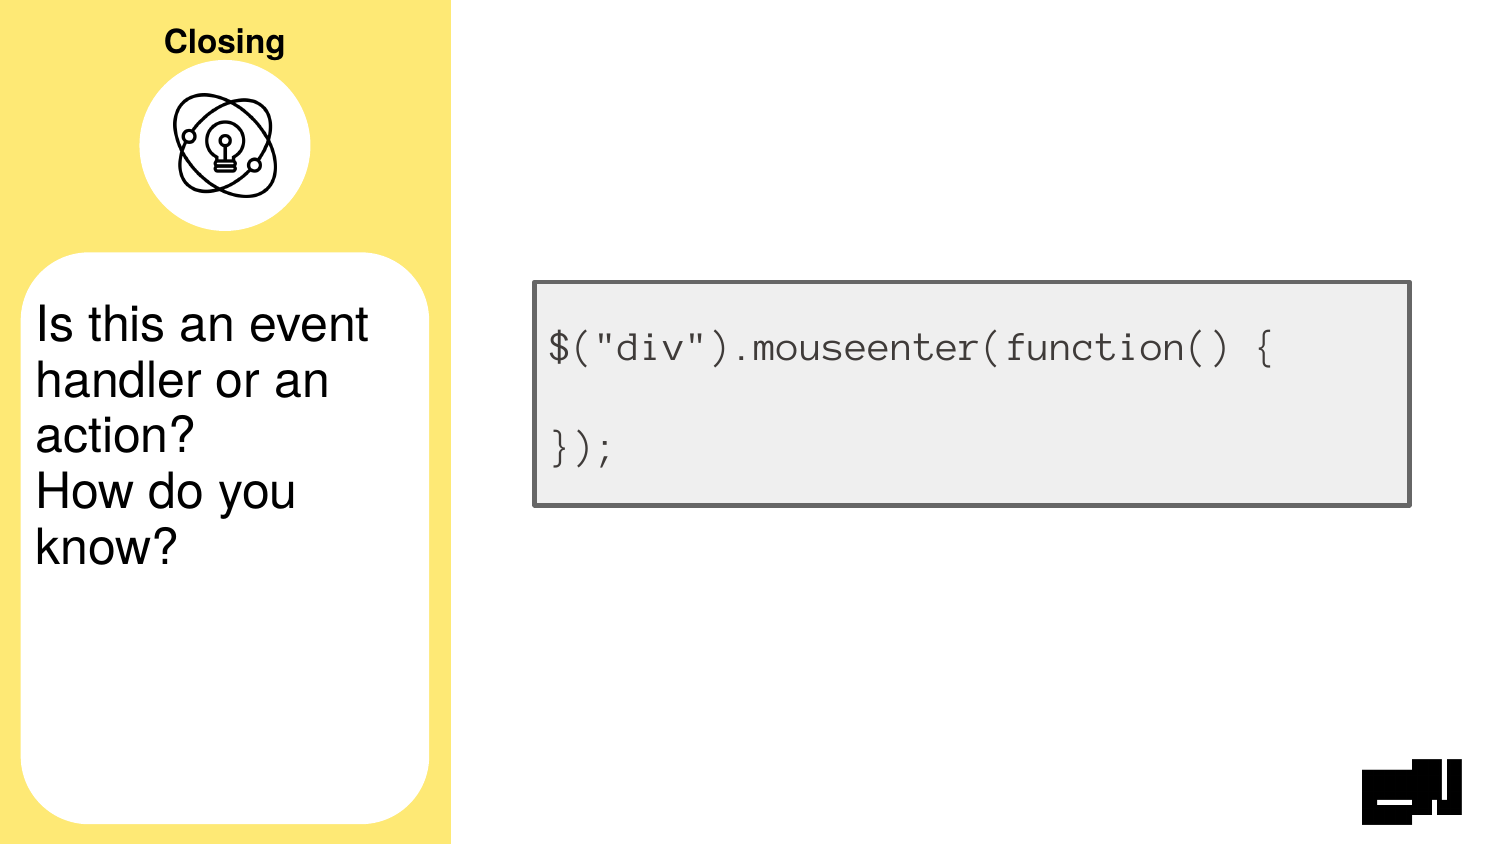

# Is this an event handler or an action?
How do you know?

$("div").mouseenter(function() {

});